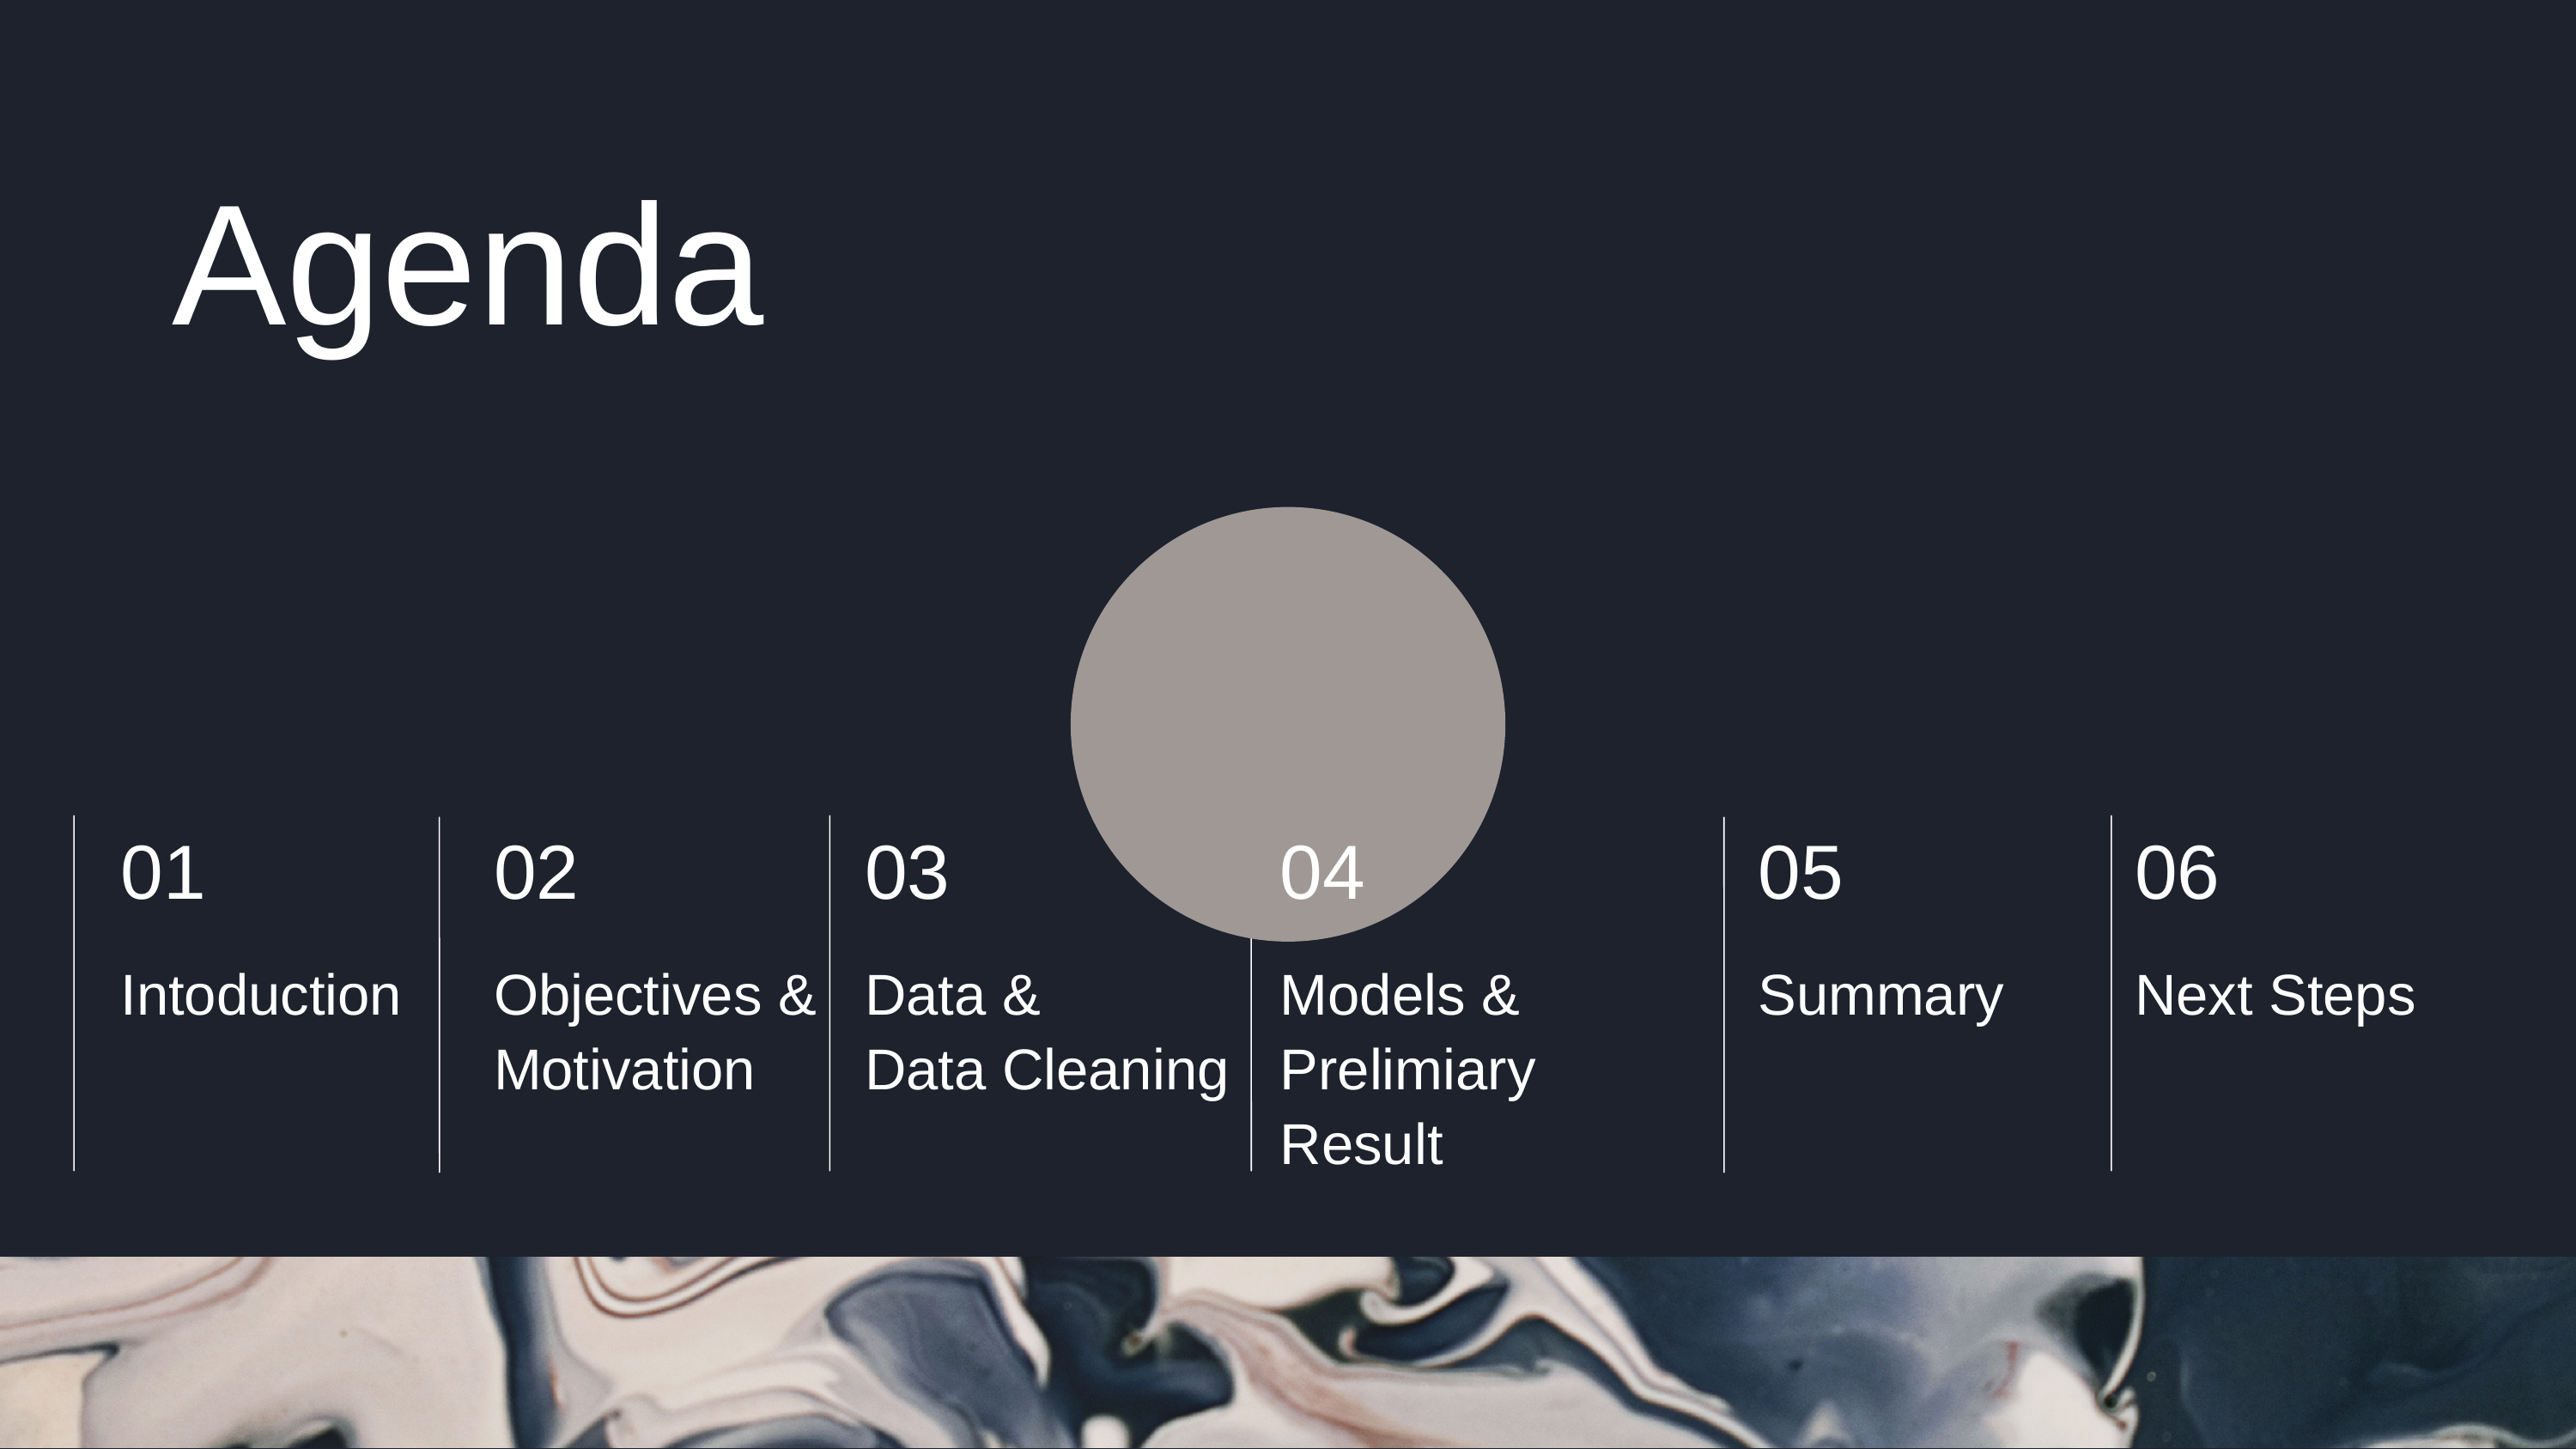

Agenda

01
Intoduction

02
Objectives &
Motivation
03
Data &
Data Cleaning
04
Models & Prelimiary Result

05
Summary
06
Next Steps